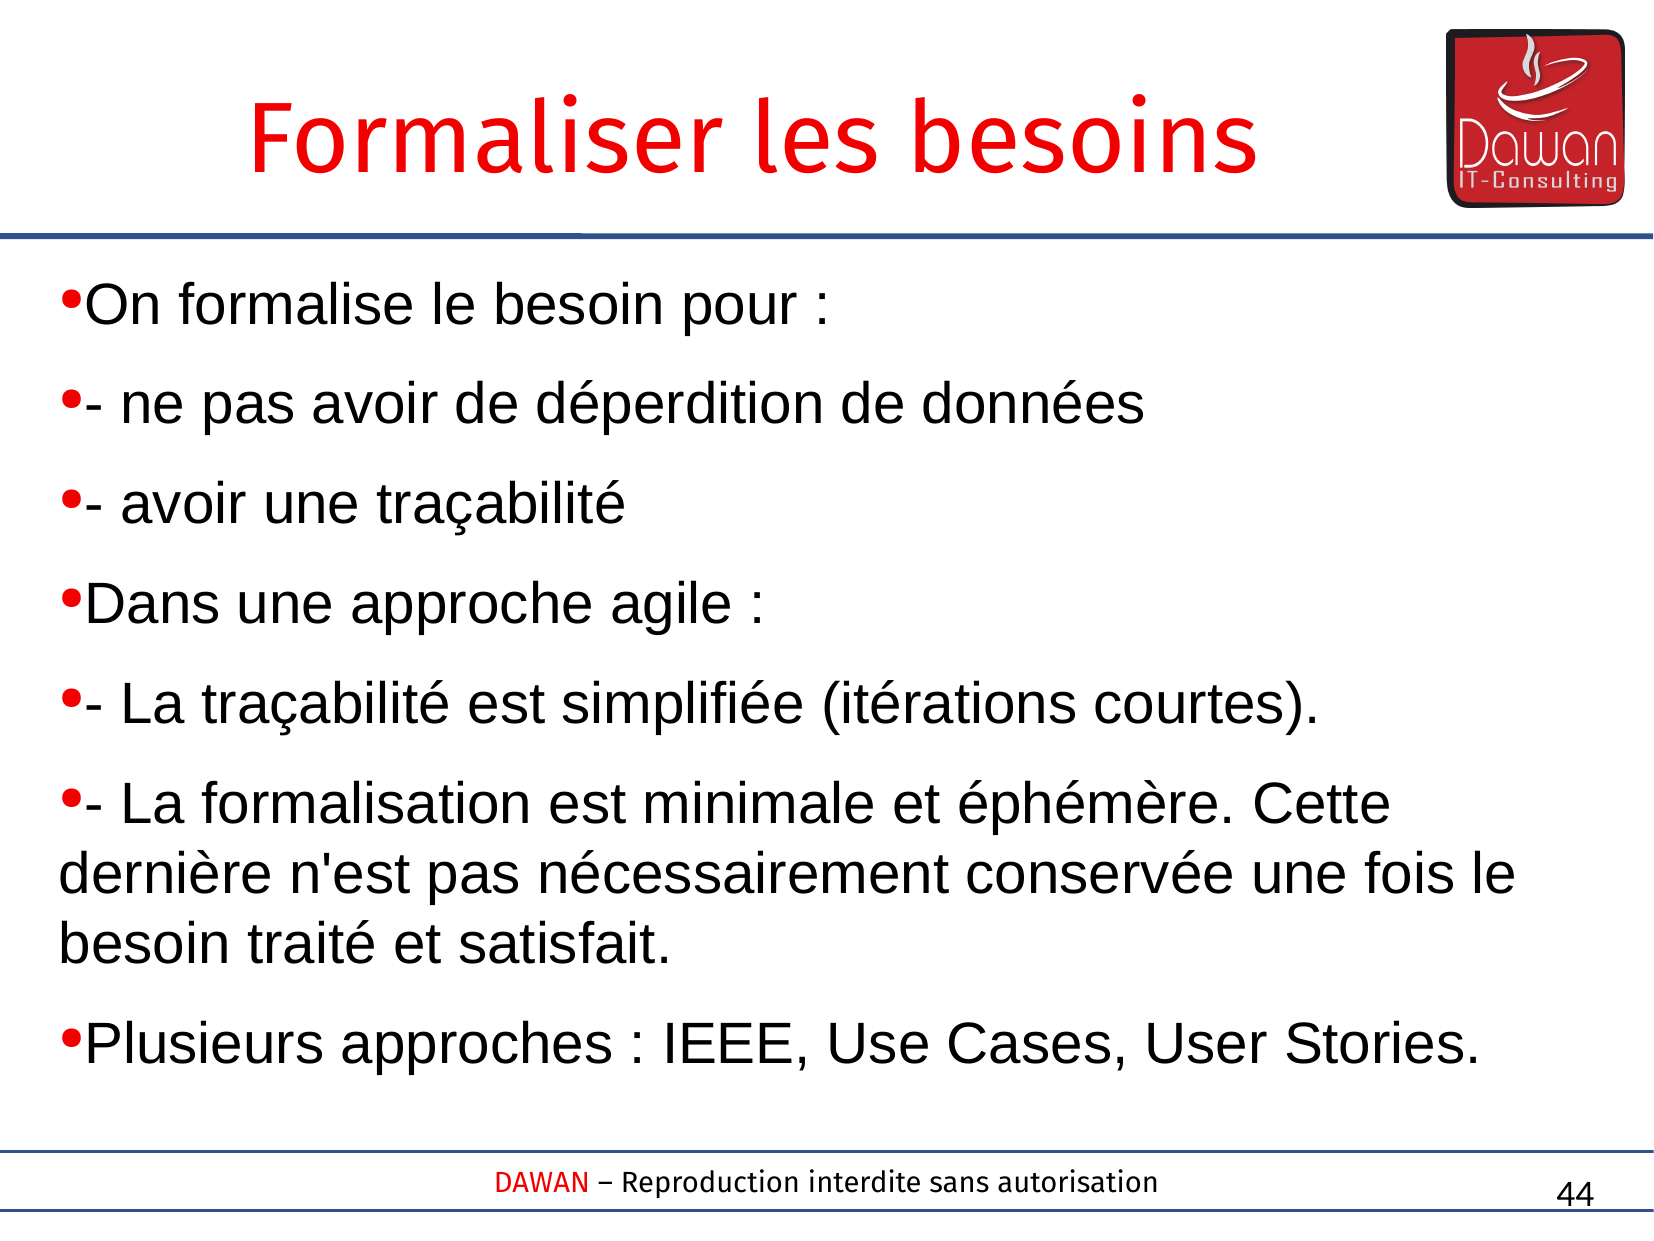

Formaliser les besoins
On formalise le besoin pour :
- ne pas avoir de déperdition de données
- avoir une traçabilité
Dans une approche agile :
- La traçabilité est simplifiée (itérations courtes).
- La formalisation est minimale et éphémère. Cette dernière n'est pas nécessairement conservée une fois le besoin traité et satisfait.
Plusieurs approches : IEEE, Use Cases, User Stories.
44